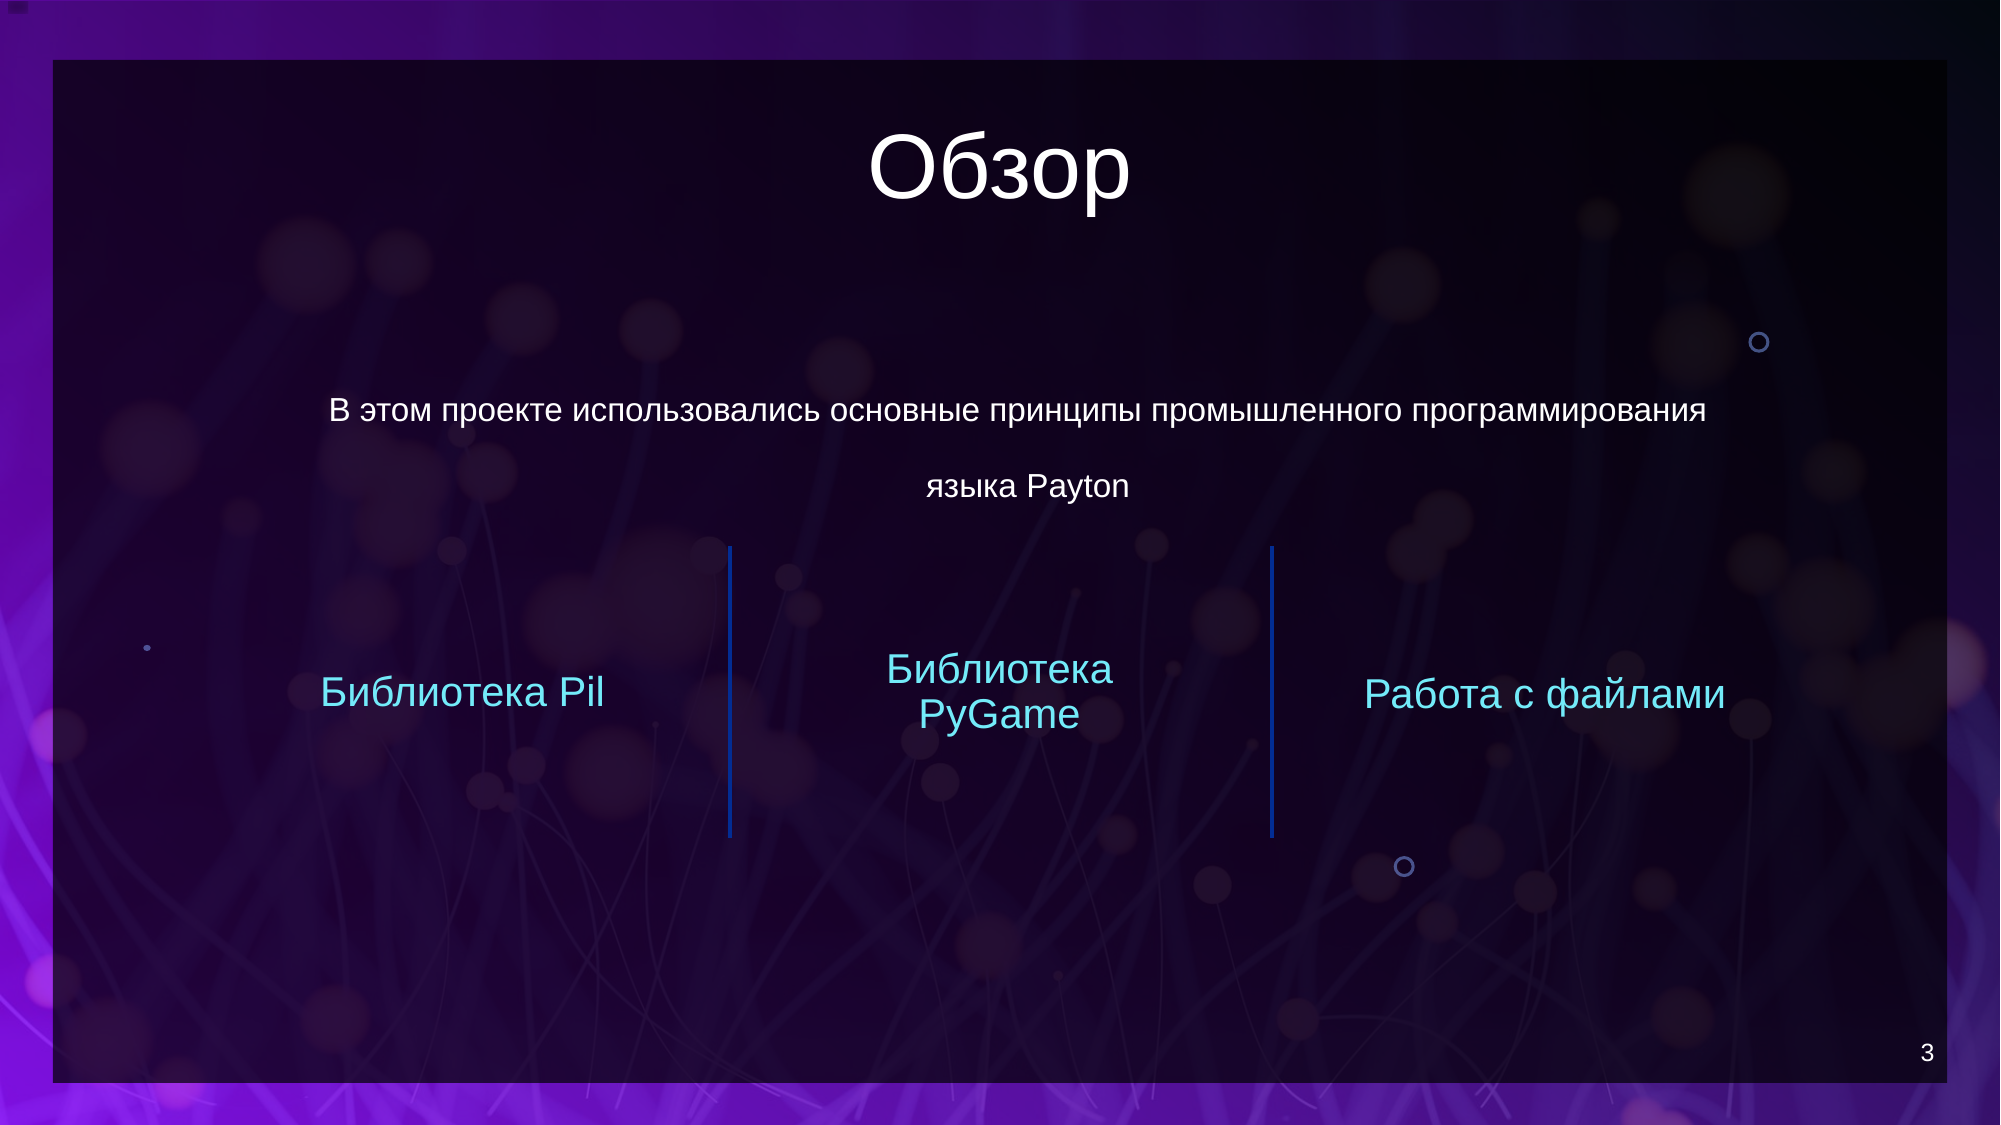

# Обзор
В этом проекте использовались основные принципы промышленного программирования
  языка Payton

Библиотека PyGame
Библиотека Pil

Работа с файлами

3